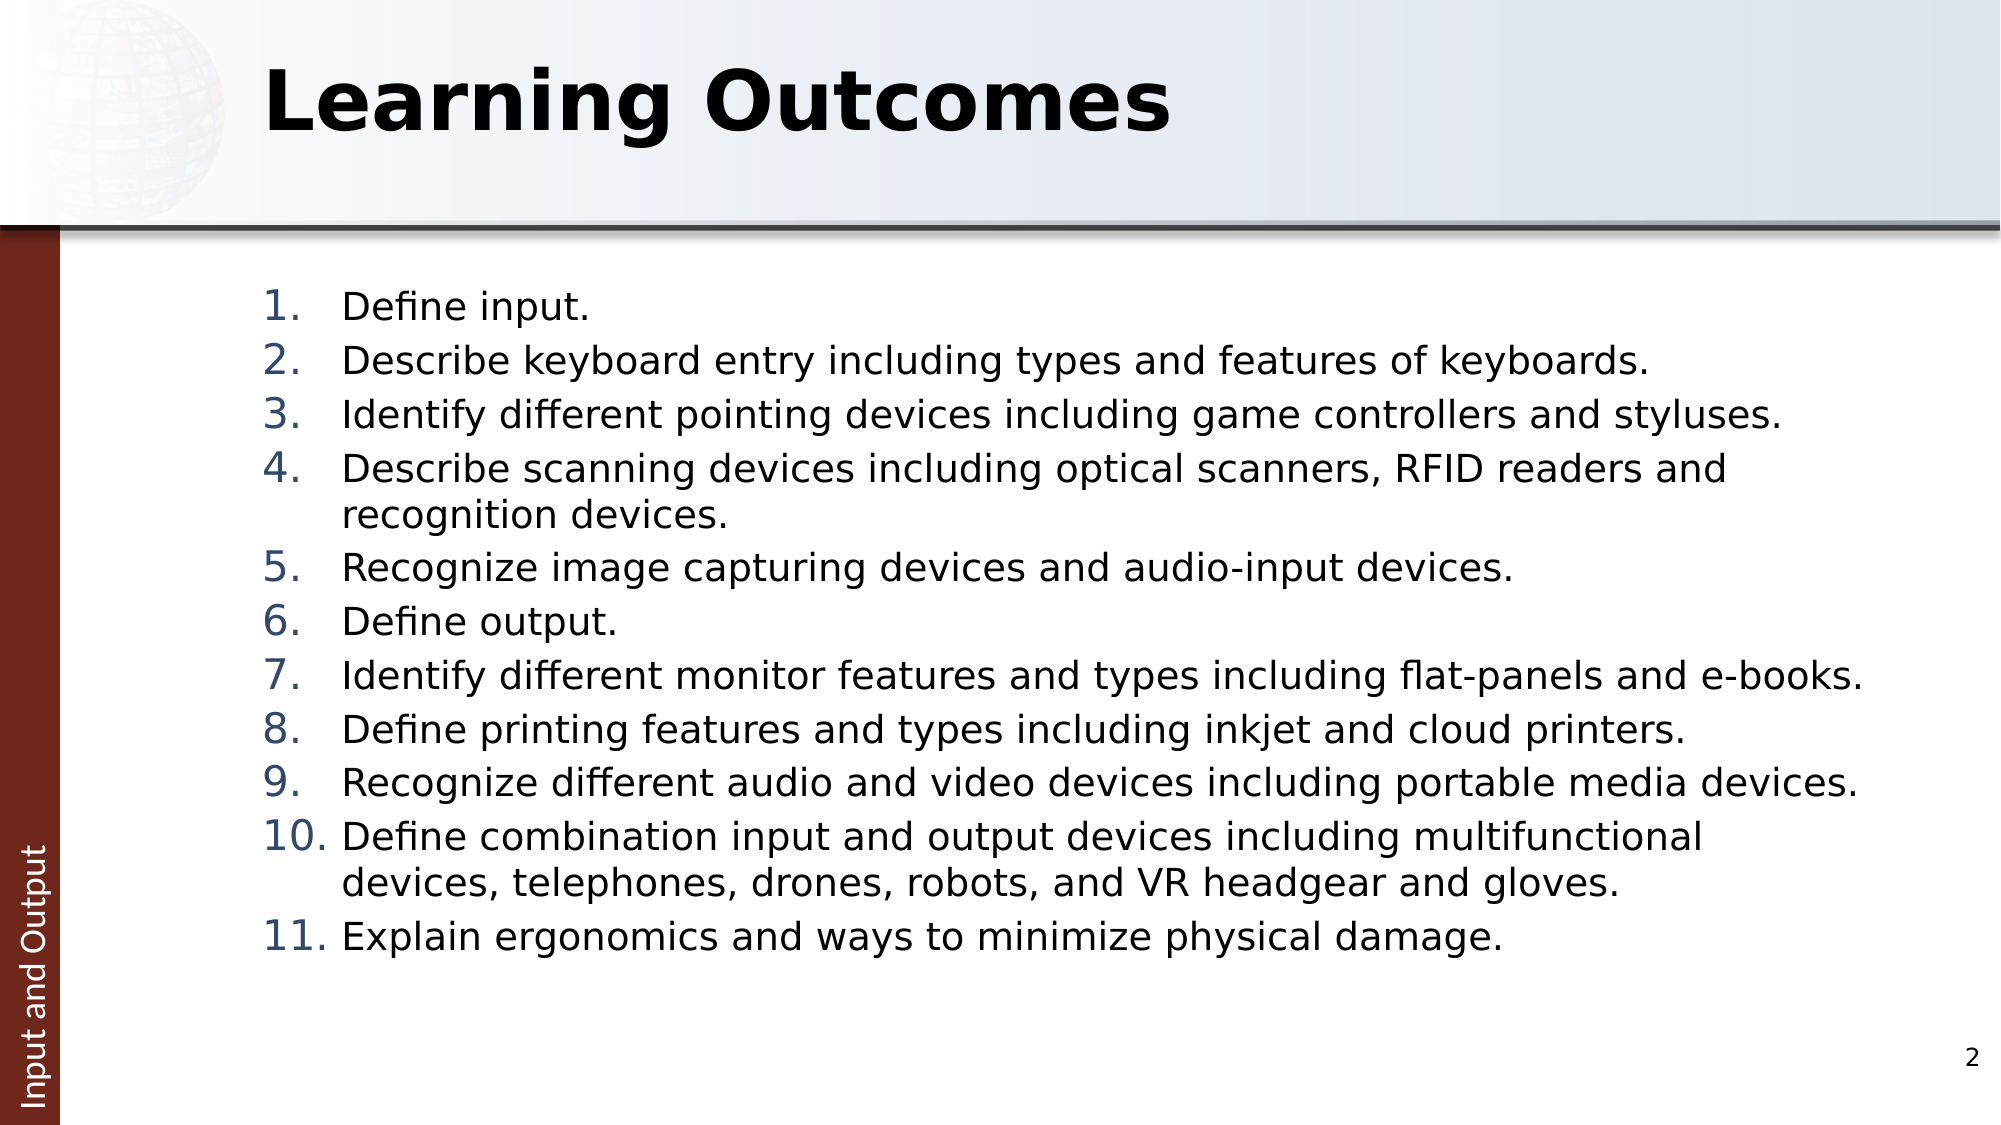

# Learning Outcomes
Define input.
Describe keyboard entry including types and features of keyboards.
Identify different pointing devices including game controllers and styluses.
Describe scanning devices including optical scanners, RFID readers and recognition devices.
Recognize image capturing devices and audio-input devices.
Define output.
Identify different monitor features and types including flat-panels and e-books.
Define printing features and types including inkjet and cloud printers.
Recognize different audio and video devices including portable media devices.
Define combination input and output devices including multifunctional devices, telephones, drones, robots, and VR headgear and gloves.
Explain ergonomics and ways to minimize physical damage.

2